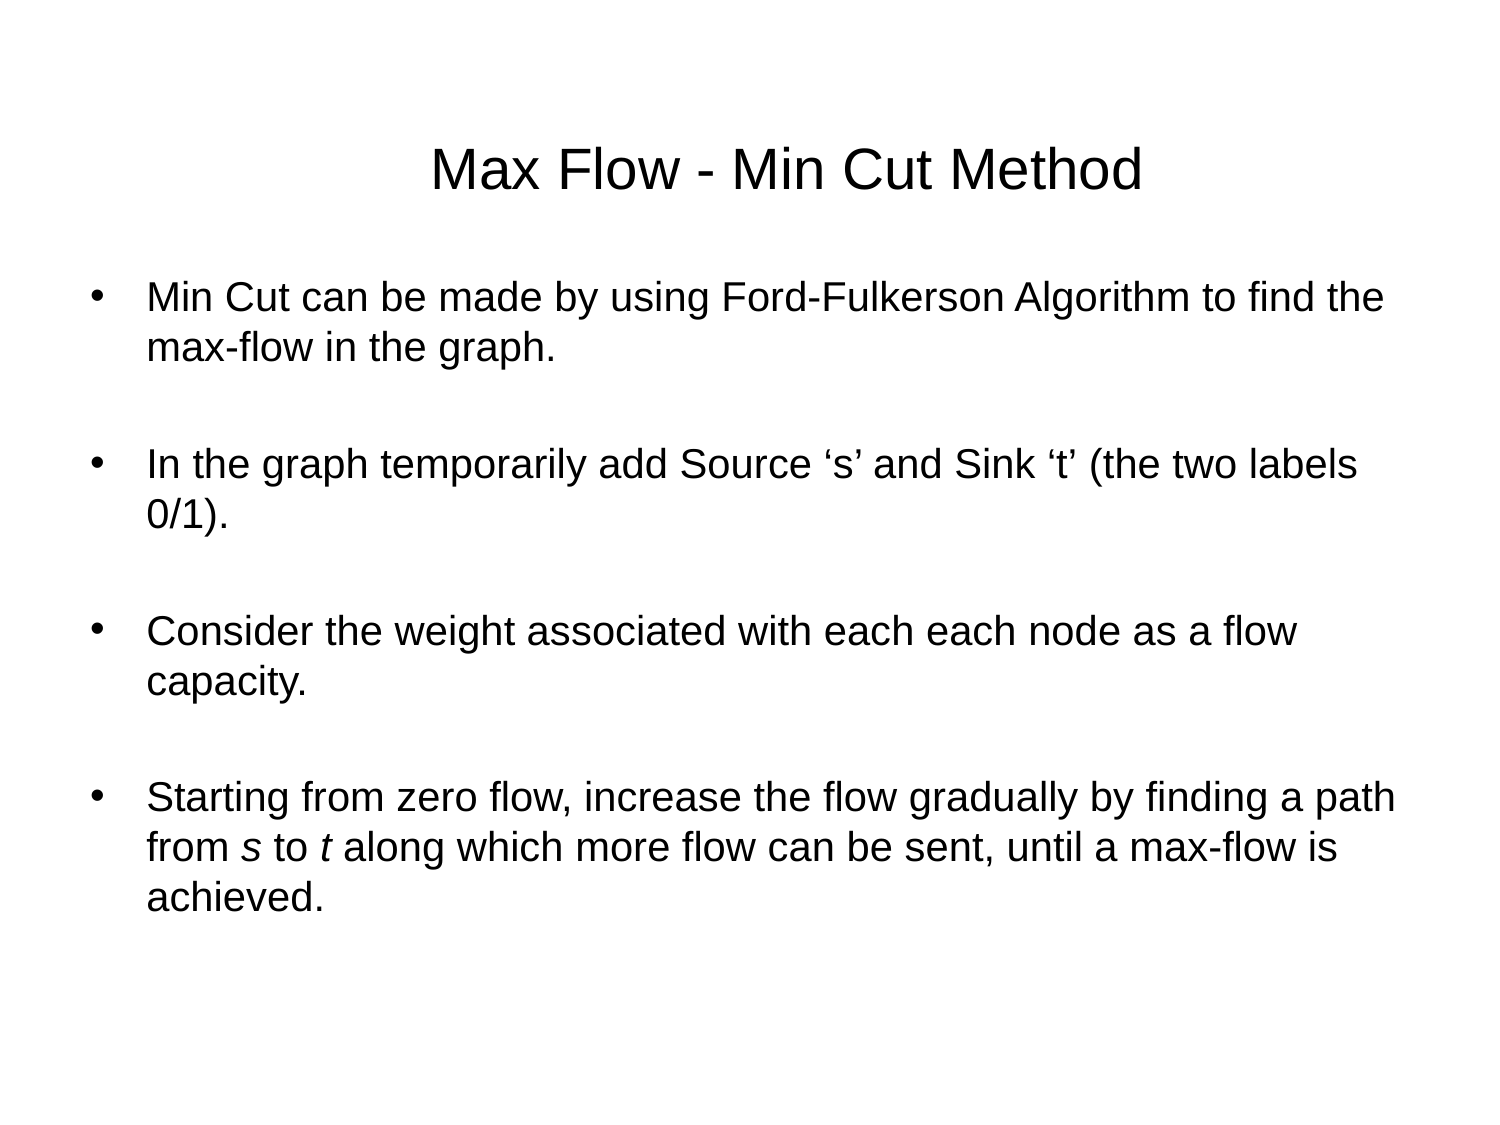

# Max Flow - Min Cut Method
Min Cut can be made by using Ford-Fulkerson Algorithm to find the max-flow in the graph.

In the graph temporarily add Source ‘s’ and Sink ‘t’ (the two labels 0/1).

Consider the weight associated with each each node as a flow capacity.

Starting from zero flow, increase the flow gradually by finding a path from s to t along which more flow can be sent, until a max-flow is achieved.